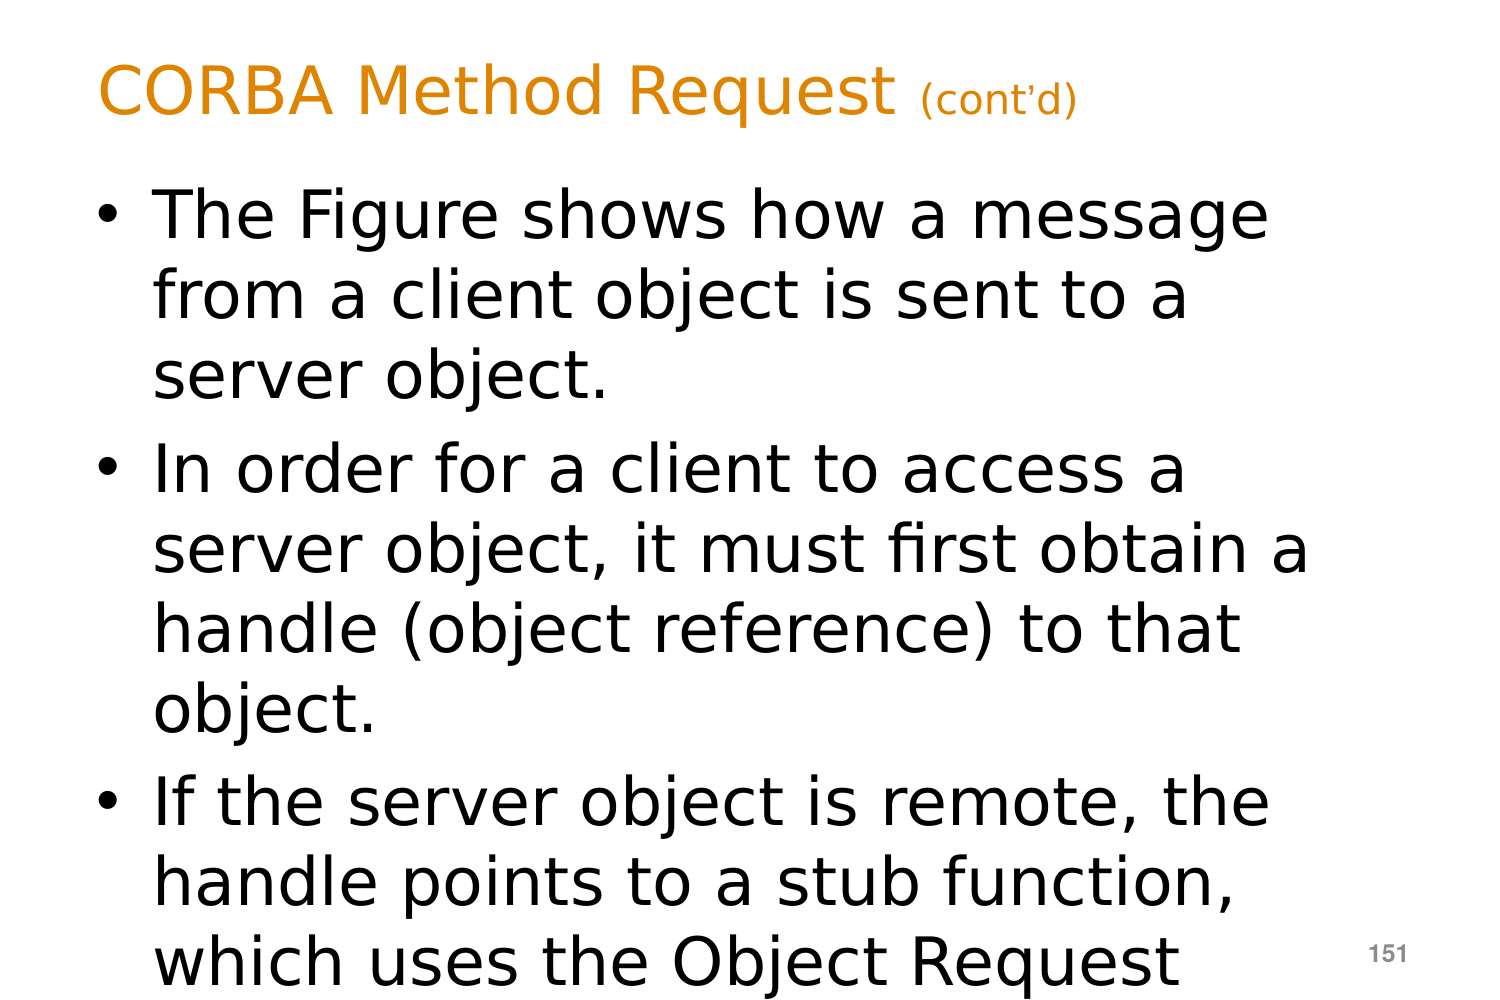

# CORBA Method Request (cont’d)
The Figure shows how a message from a client object is sent to a server object.
In order for a client to access a server object, it must first obtain a handle (object reference) to that object.
If the server object is remote, the handle points to a stub function, which uses the Object Request Broker (ORB) service to forward invocations to the server object.

151